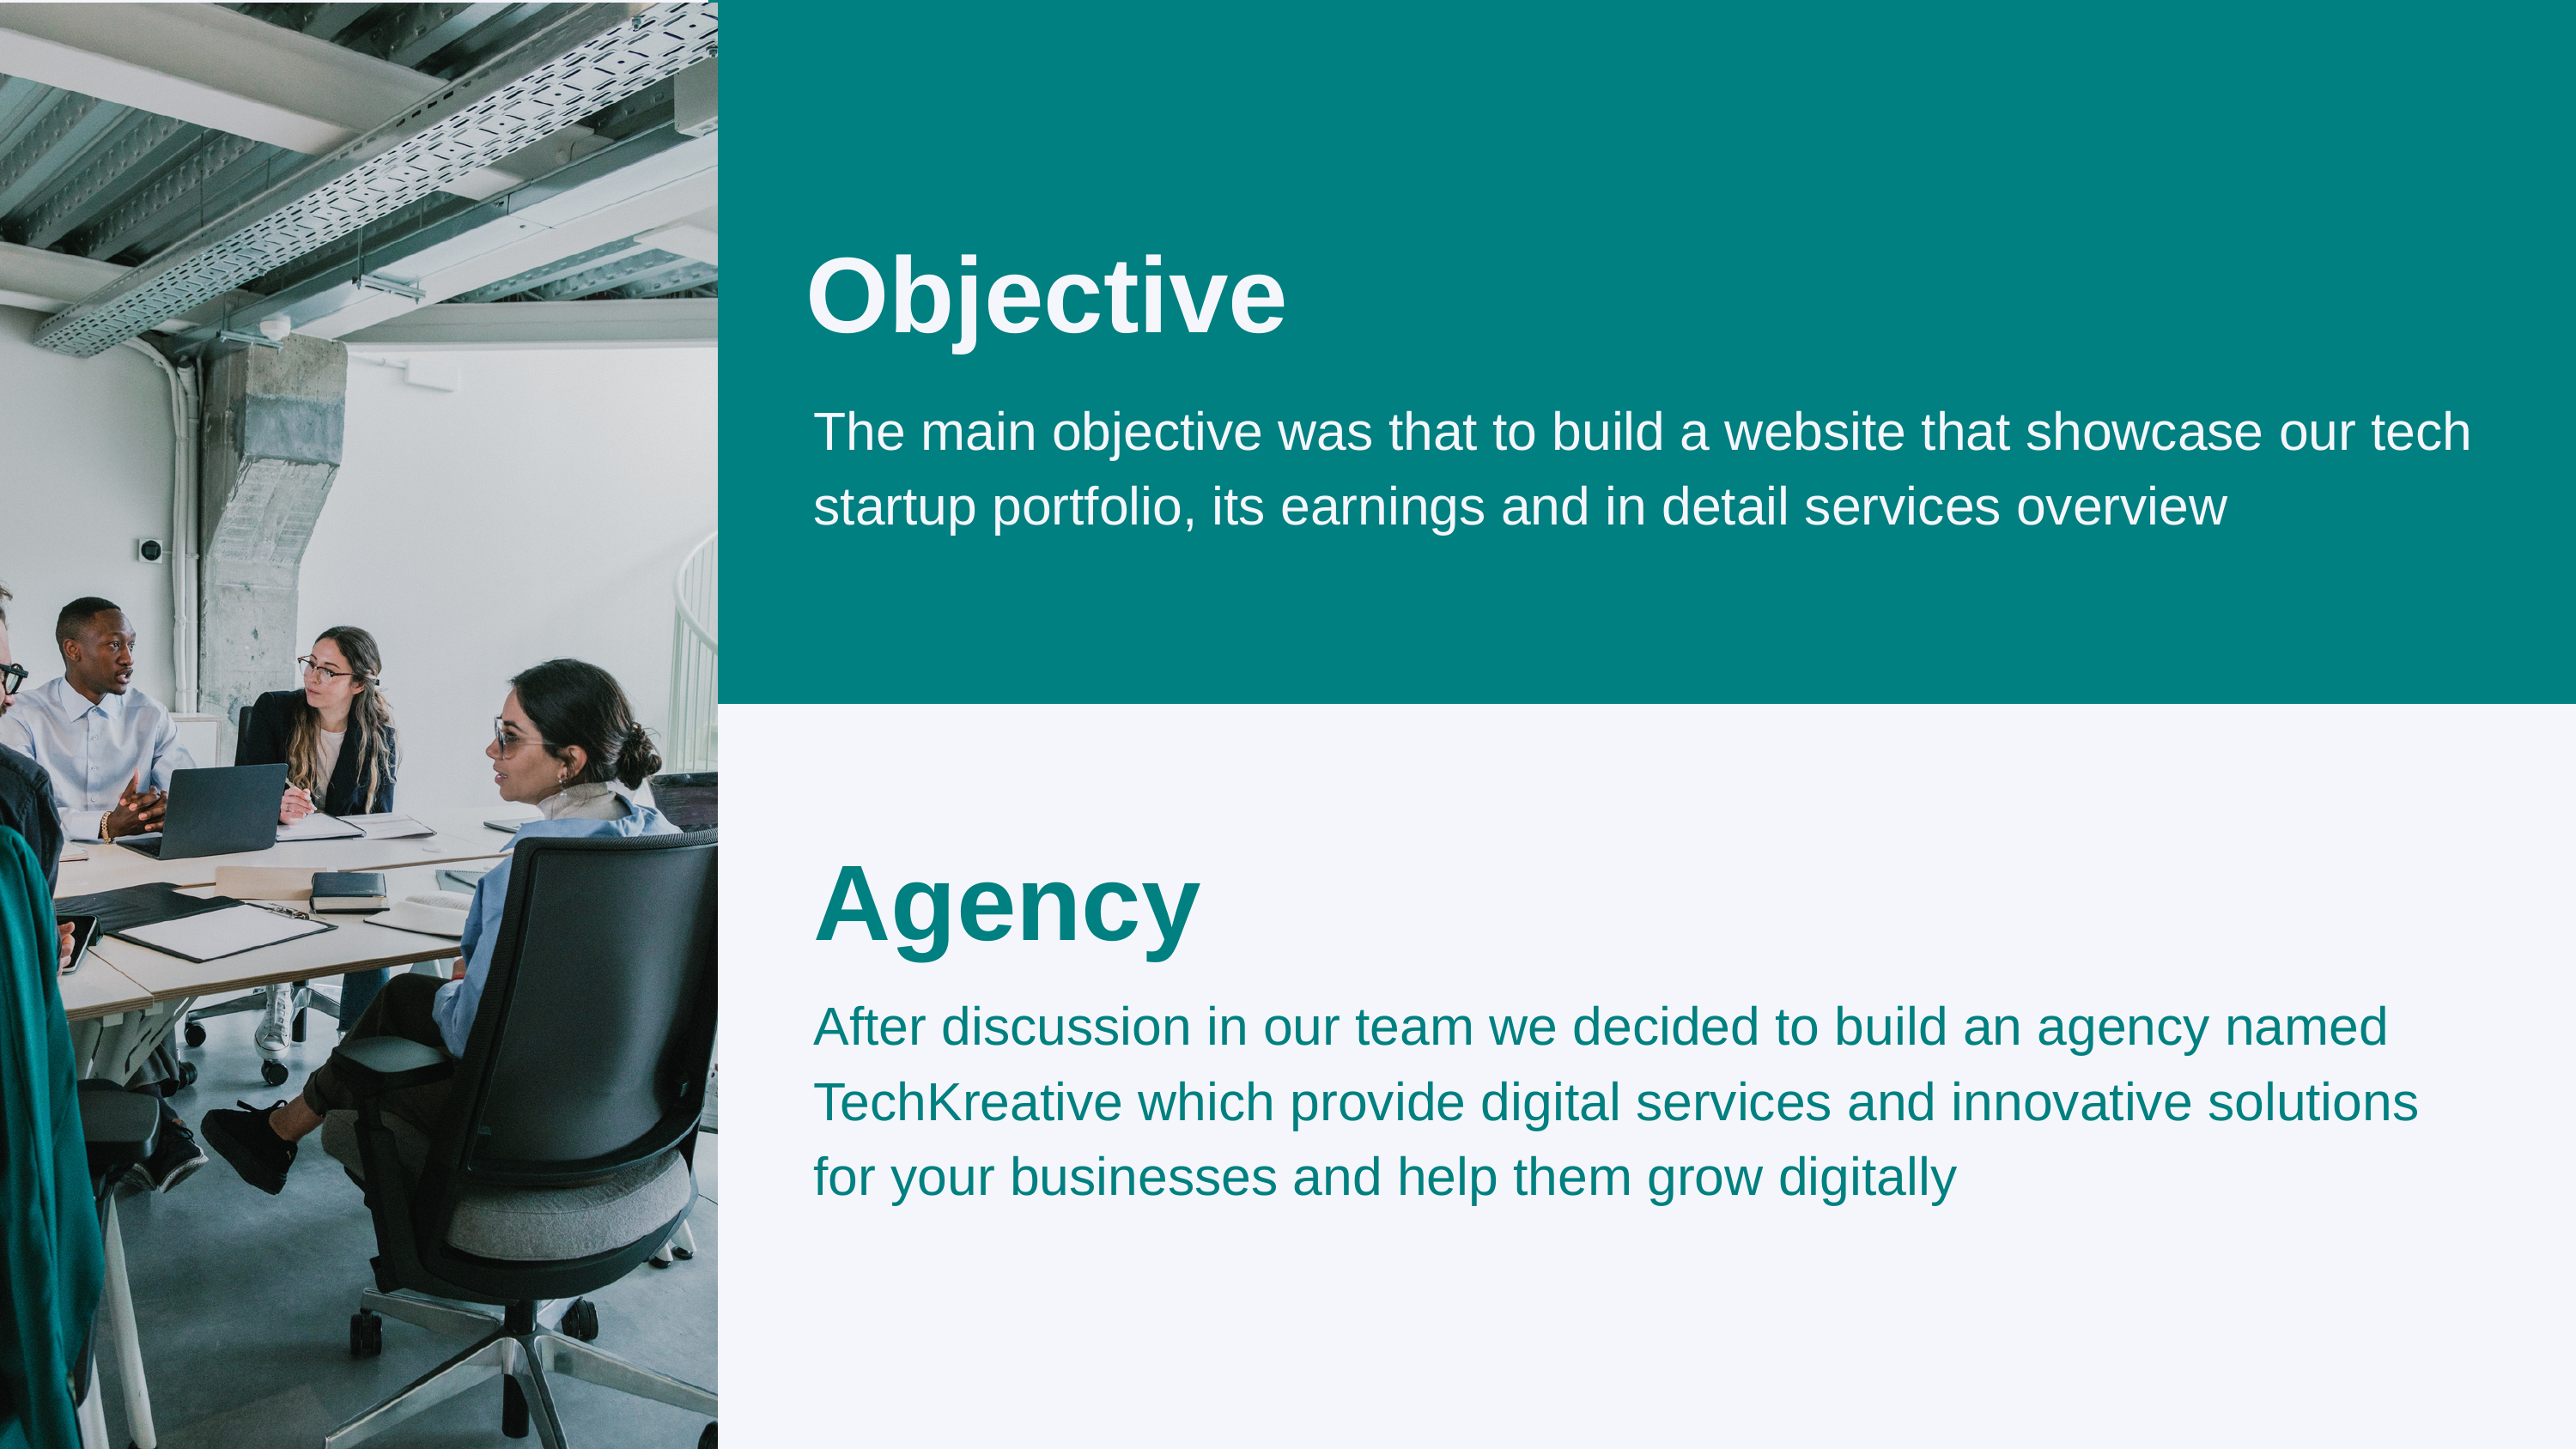

Objective
The main objective was that to build a website that showcase our tech startup portfolio, its earnings and in detail services overview
Agency
After discussion in our team we decided to build an agency named TechKreative which provide digital services and innovative solutions for your businesses and help them grow digitally